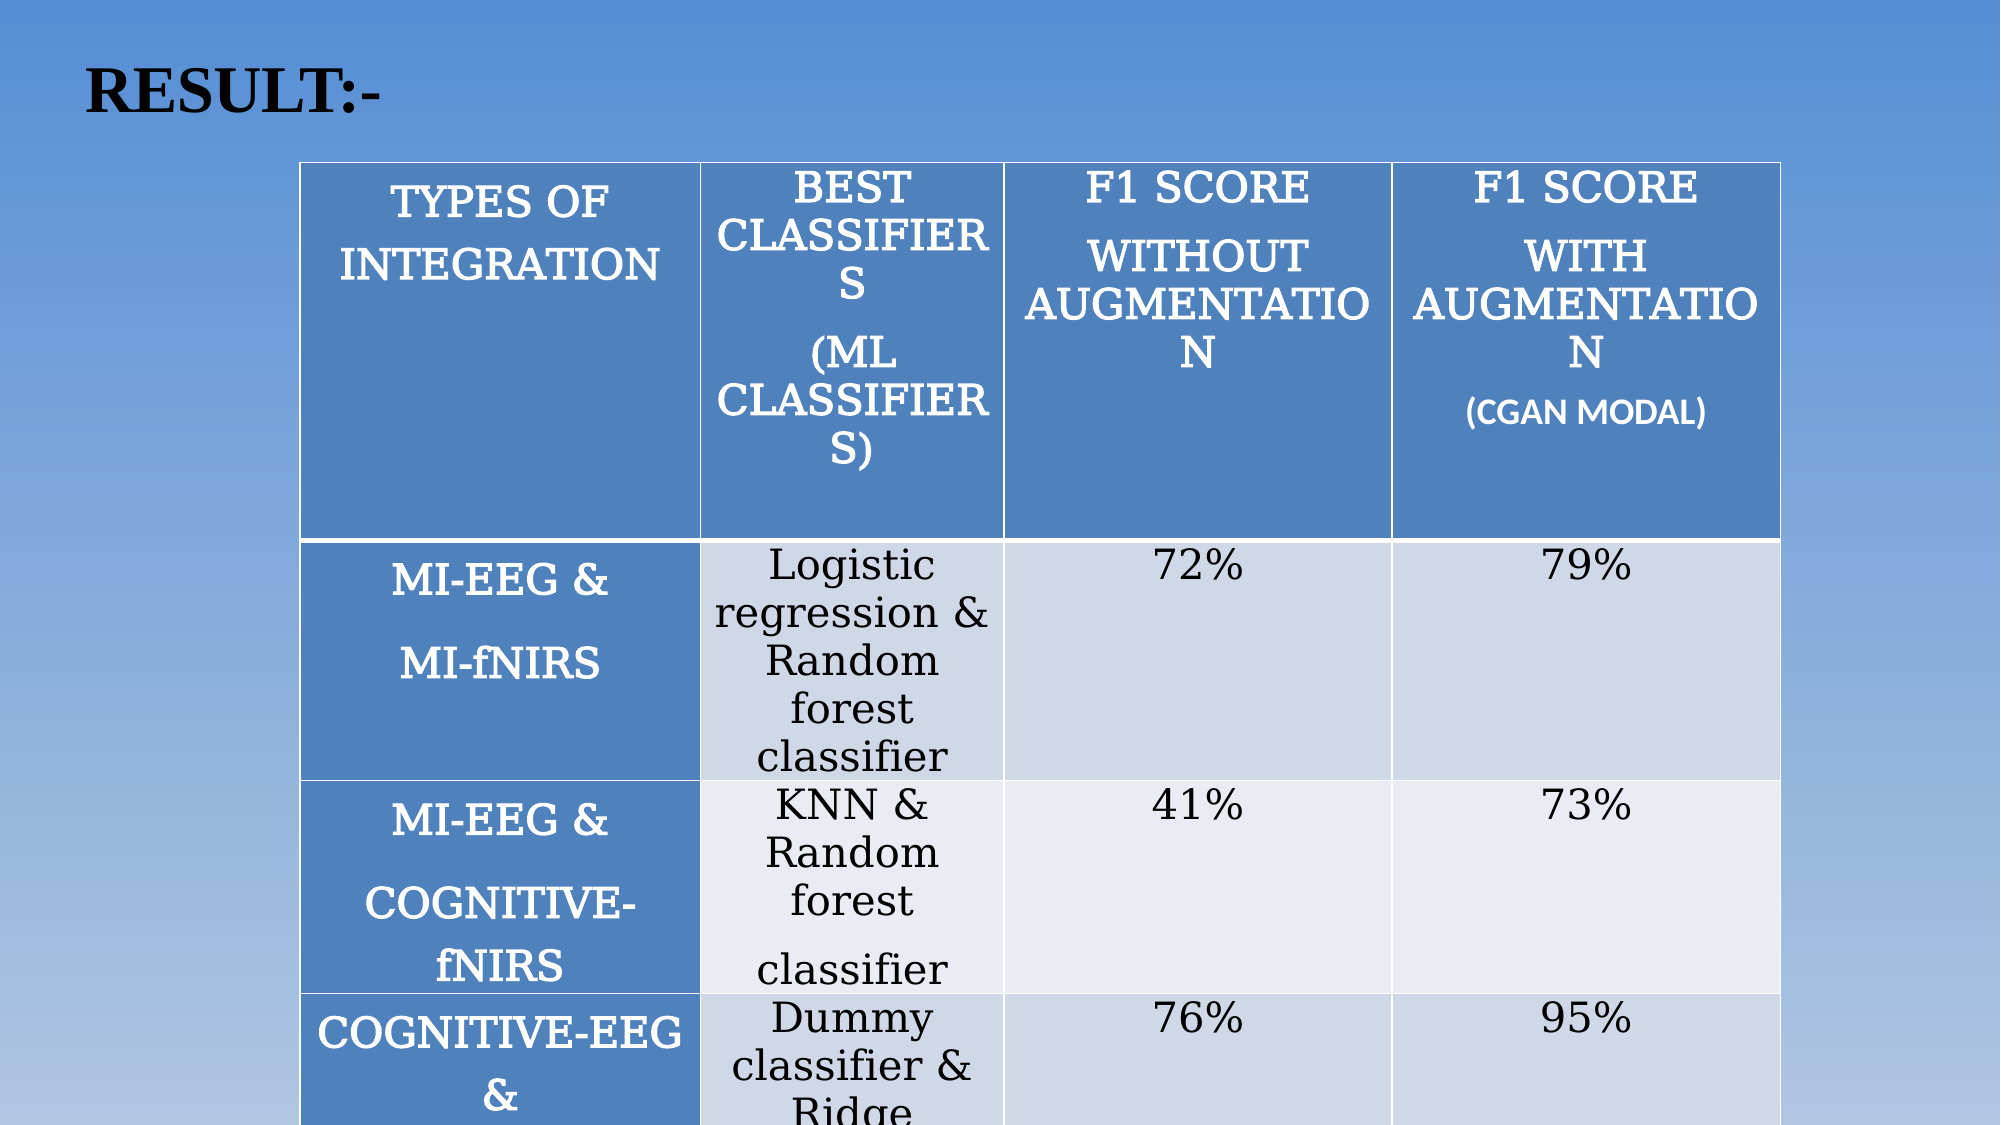

RESULT:-
| TYPES OF INTEGRATION | BEST CLASSIFIERS (ML CLASSIFIERS) | F1 SCORE WITHOUT AUGMENTATION | F1 SCORE WITH AUGMENTATION (CGAN MODAL) |
| --- | --- | --- | --- |
| MI-EEG & MI-fNIRS | Logistic regression & Random forest classifier | 72% | 79% |
| MI-EEG & COGNITIVE-fNIRS | KNN & Random forest classifier | 41% | 73% |
| COGNITIVE-EEG & COGNITIVE-fNIRS | Dummy classifier & Ridge classifier | 76% | 95% |